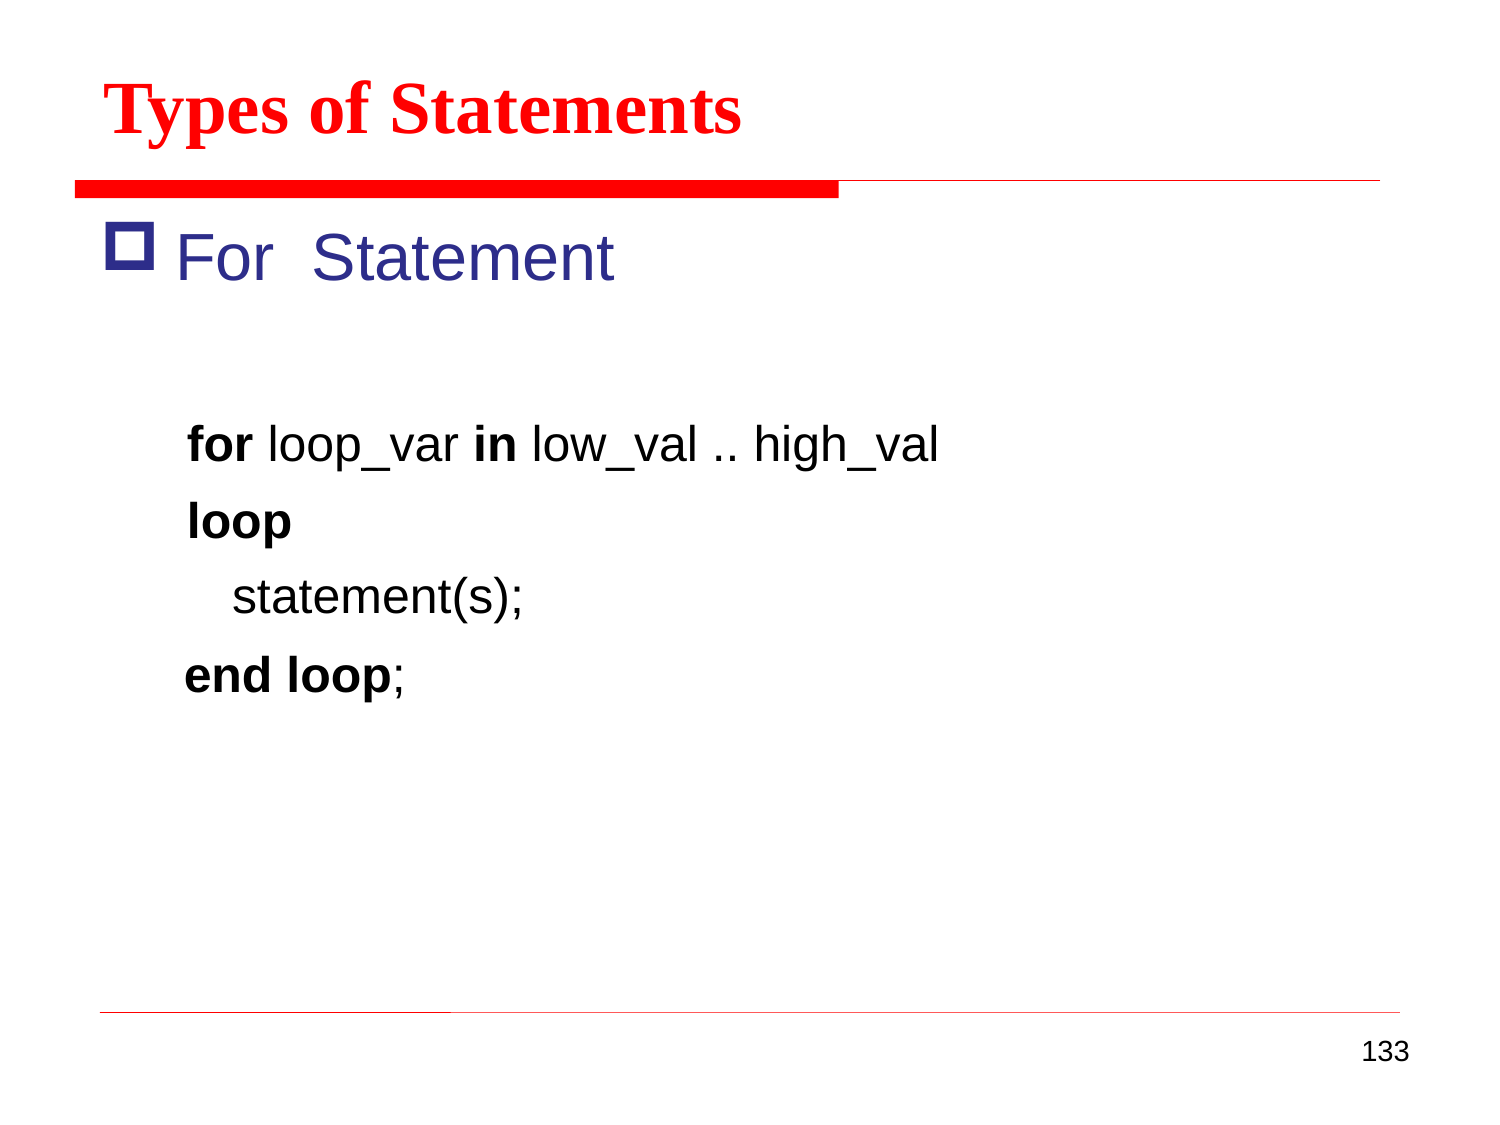

Types of Statements
For  Statement
for loop_var in low_val .. high_val

loop
statement(s);
end loop;
133